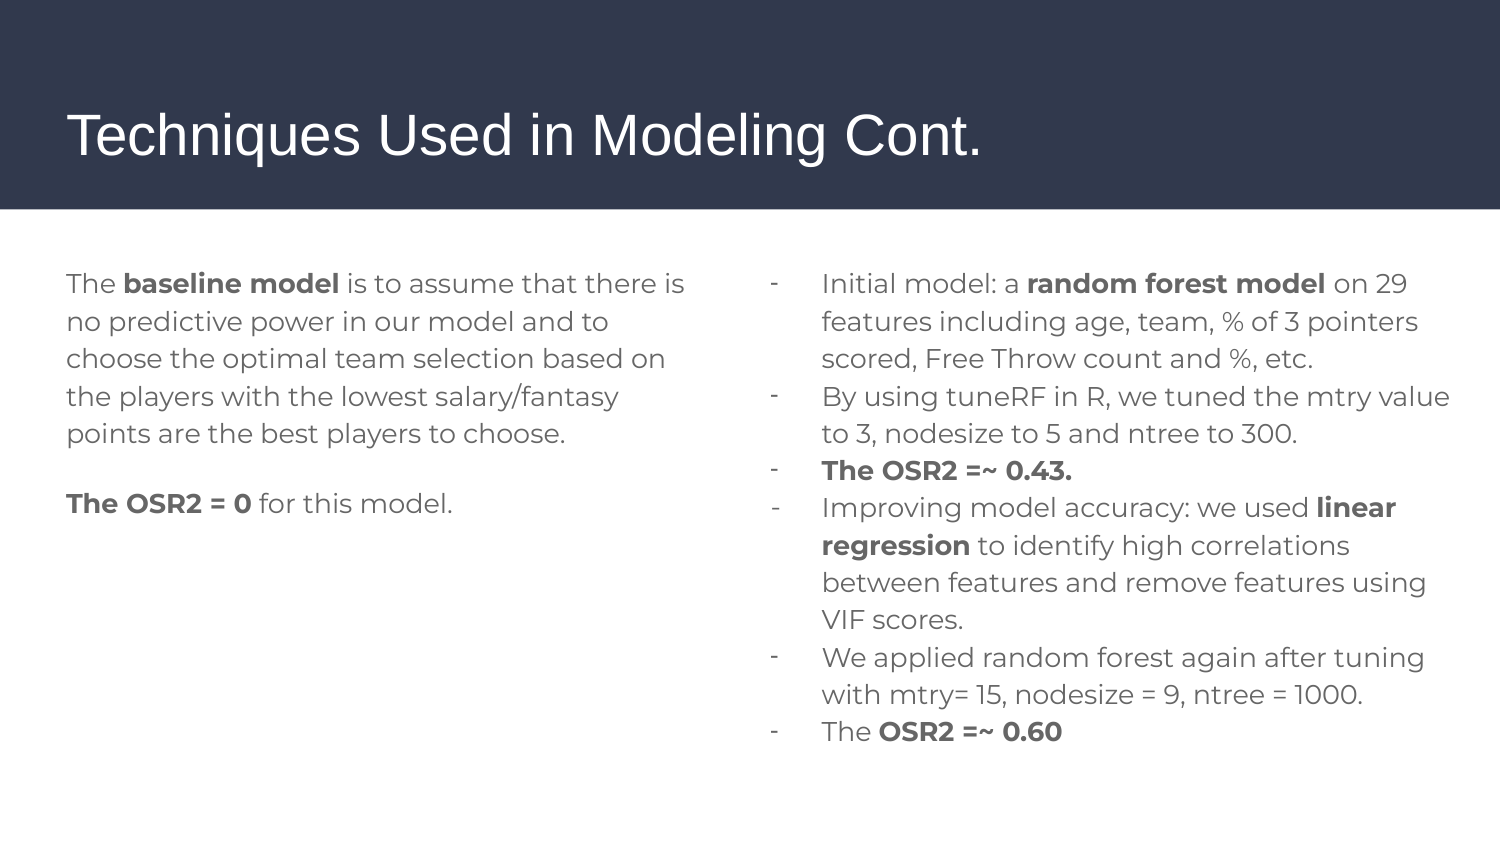

# Techniques Used in Modeling Cont.

The baseline model is to assume that there is no predictive power in our model and to choose the optimal team selection based on the players with the lowest salary/fantasy points are the best players to choose.
The OSR2 = 0 for this model.
Initial model: a random forest model on 29 features including age, team, % of 3 pointers scored, Free Throw count and %, etc.
By using tuneRF in R, we tuned the mtry value to 3, nodesize to 5 and ntree to 300.
The OSR2 =~ 0.43.
Improving model accuracy: we used linear regression to identify high correlations between features and remove features using VIF scores.
We applied random forest again after tuning with mtry= 15, nodesize = 9, ntree = 1000.
The OSR2 =~ 0.60